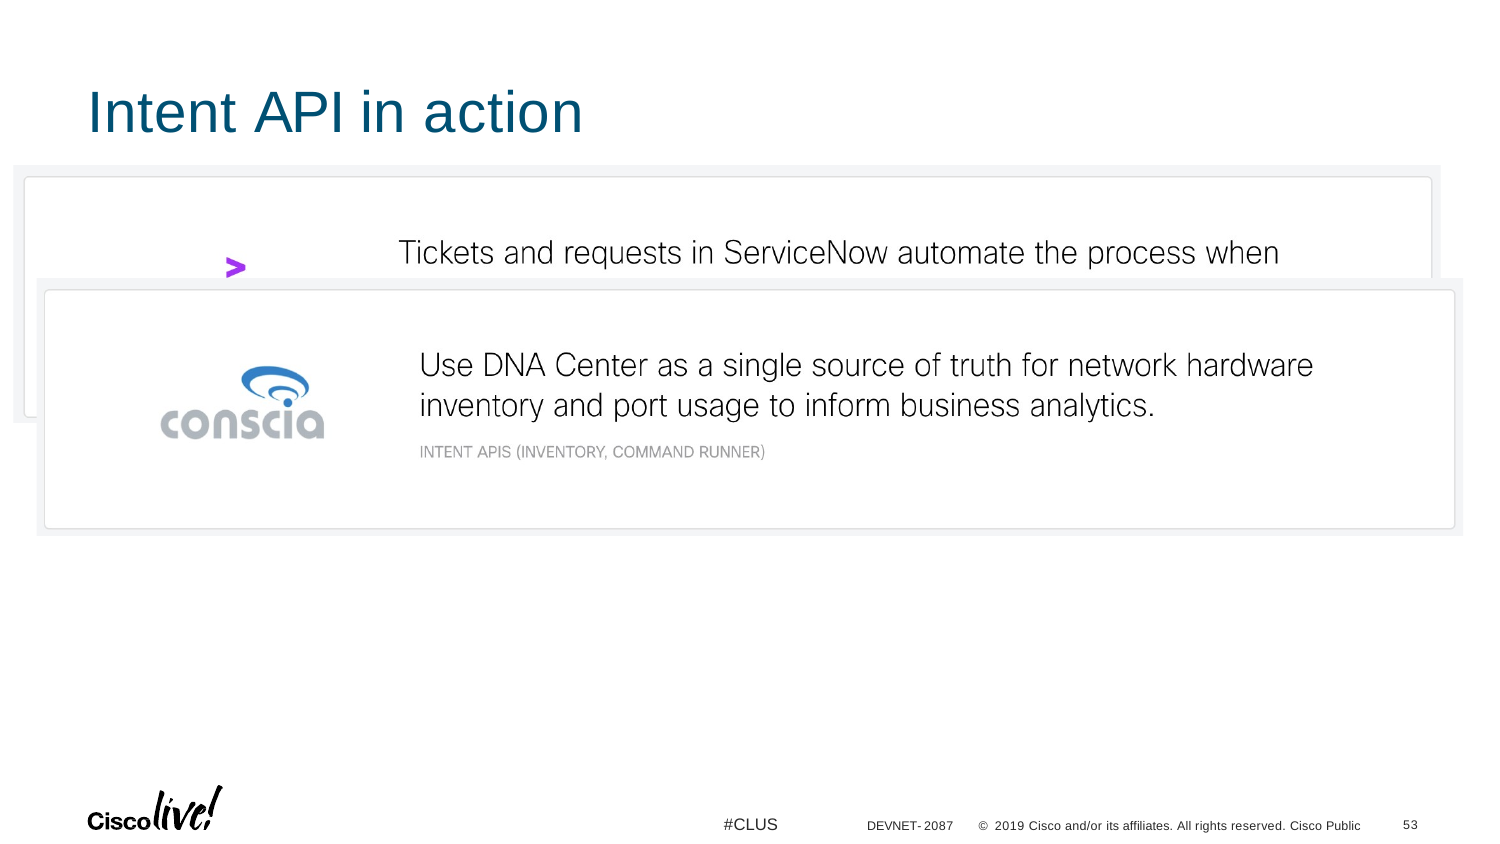

# Intent API in action

#CLUS
53
DEVNET-2087
© 2019 Cisco and/or its affiliates. All rights reserved. Cisco Public